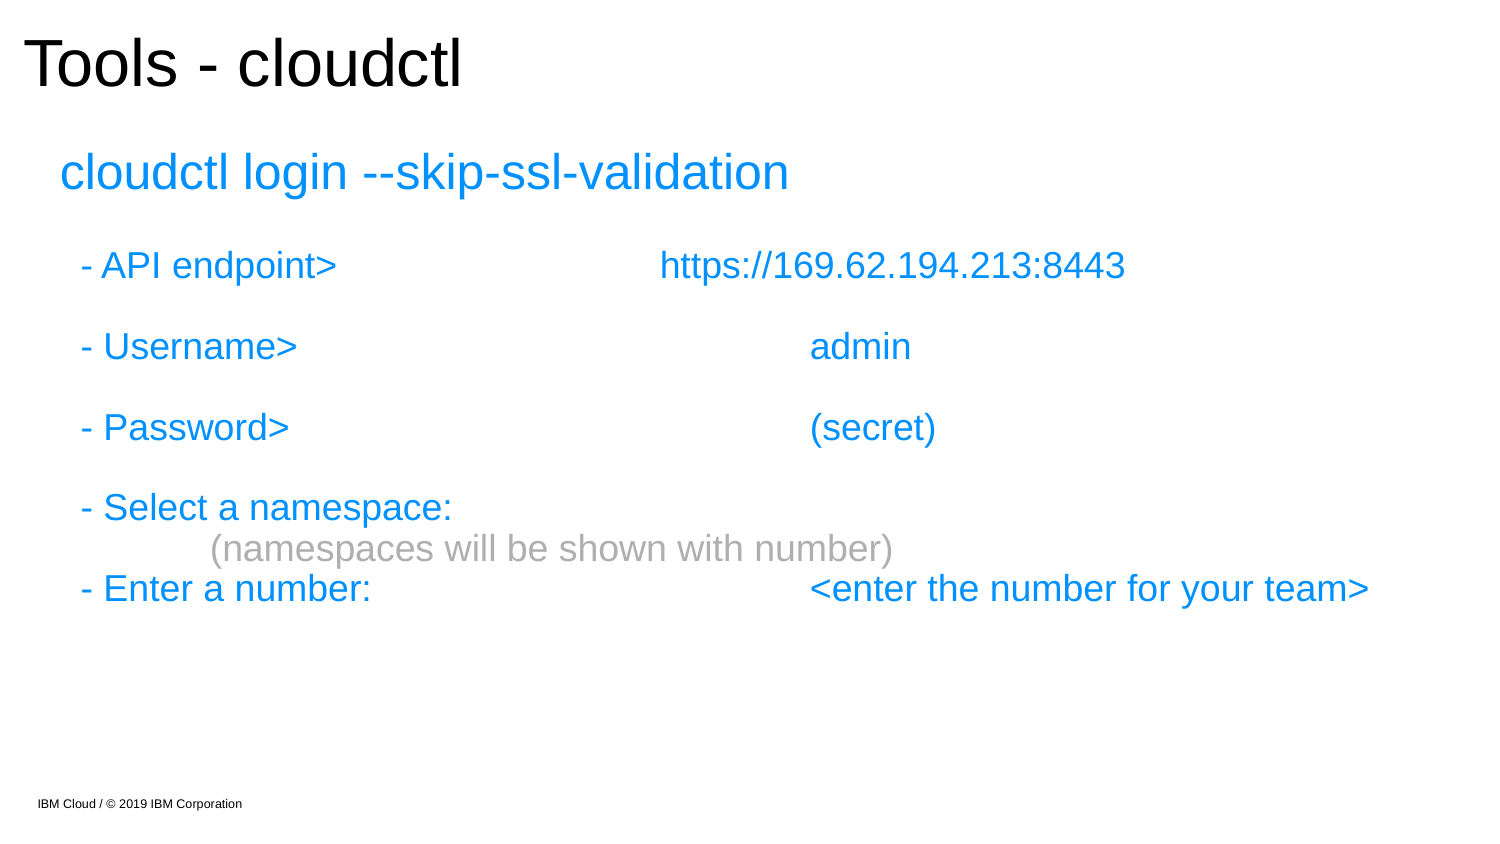

# Tools - cloudctl
cloudctl login --skip-ssl-validation

  - API endpoint> 			https://169.62.194.213:8443

  - Username>		 		admin

  - Password>				(secret)

  - Select a namespace:
	(namespaces will be shown with number)
  - Enter a number:			<enter the number for your team>

IBM Cloud / © 2019 IBM Corporation